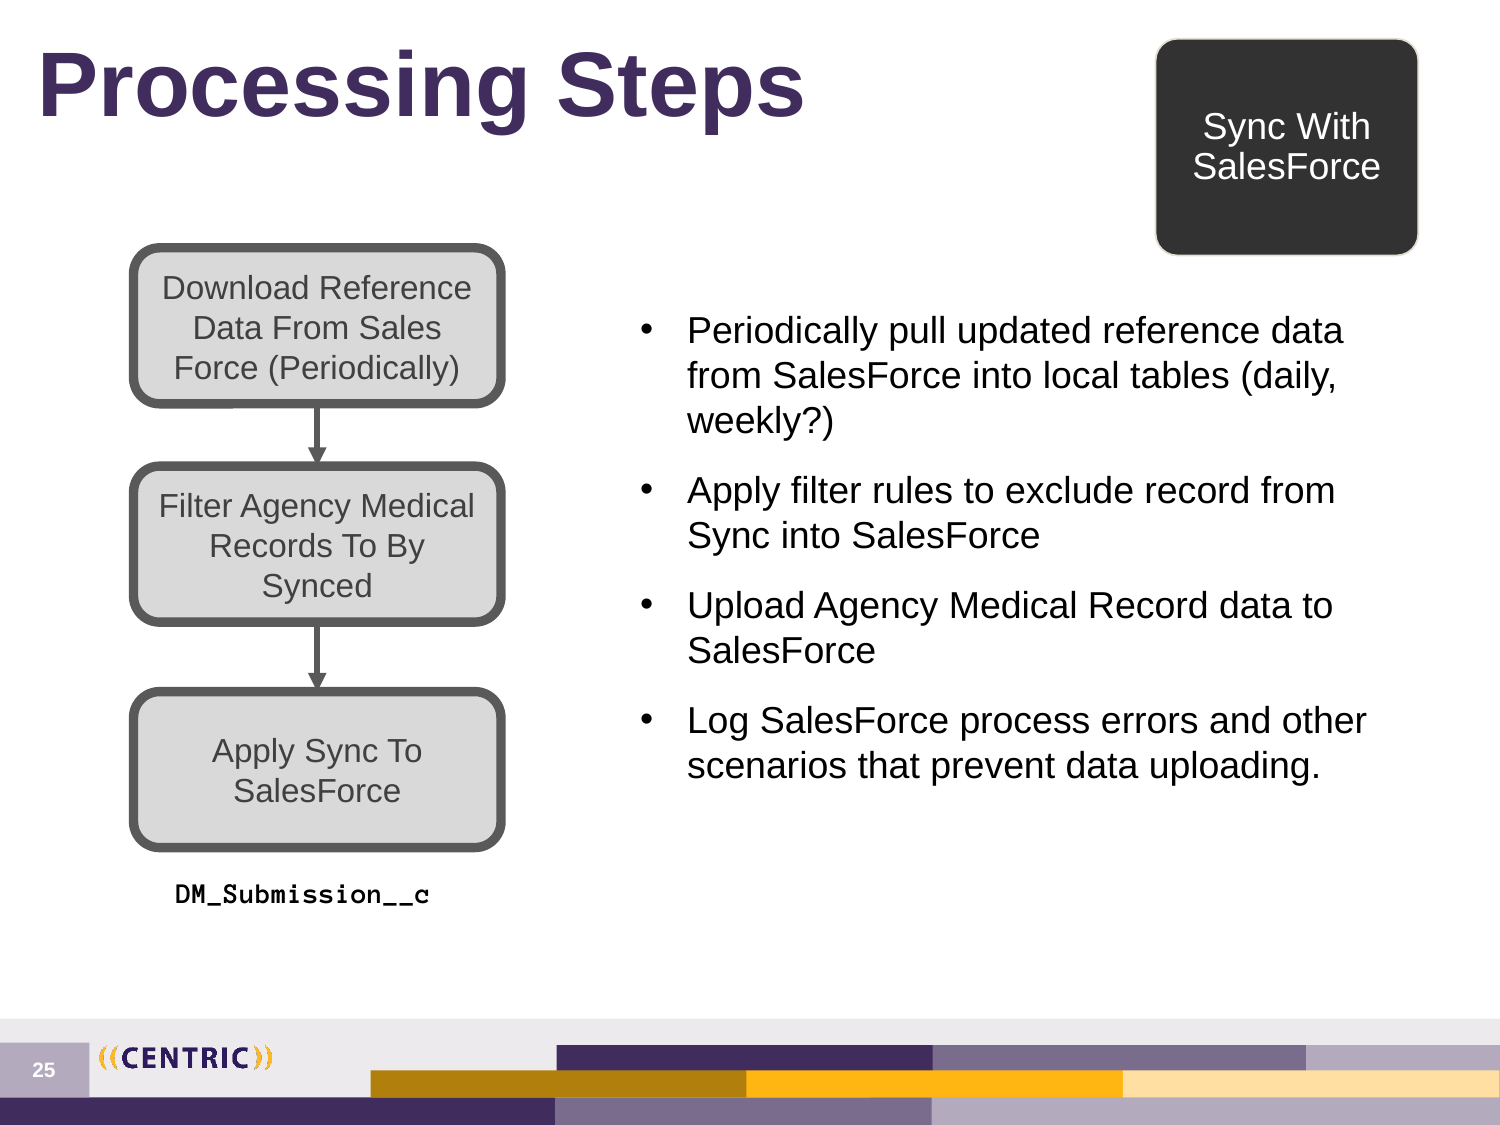

# Processing Steps

Sync With SalesForce
Download Reference Data From Sales Force (Periodically)
Periodically pull updated reference data from SalesForce into local tables (daily, weekly?)
Apply filter rules to exclude record from Sync into SalesForce
Upload Agency Medical Record data to SalesForce
Log SalesForce process errors and other scenarios that prevent data uploading.
Filter Agency Medical Records To By Synced
Apply Sync To SalesForce
DM_Submission__c
25